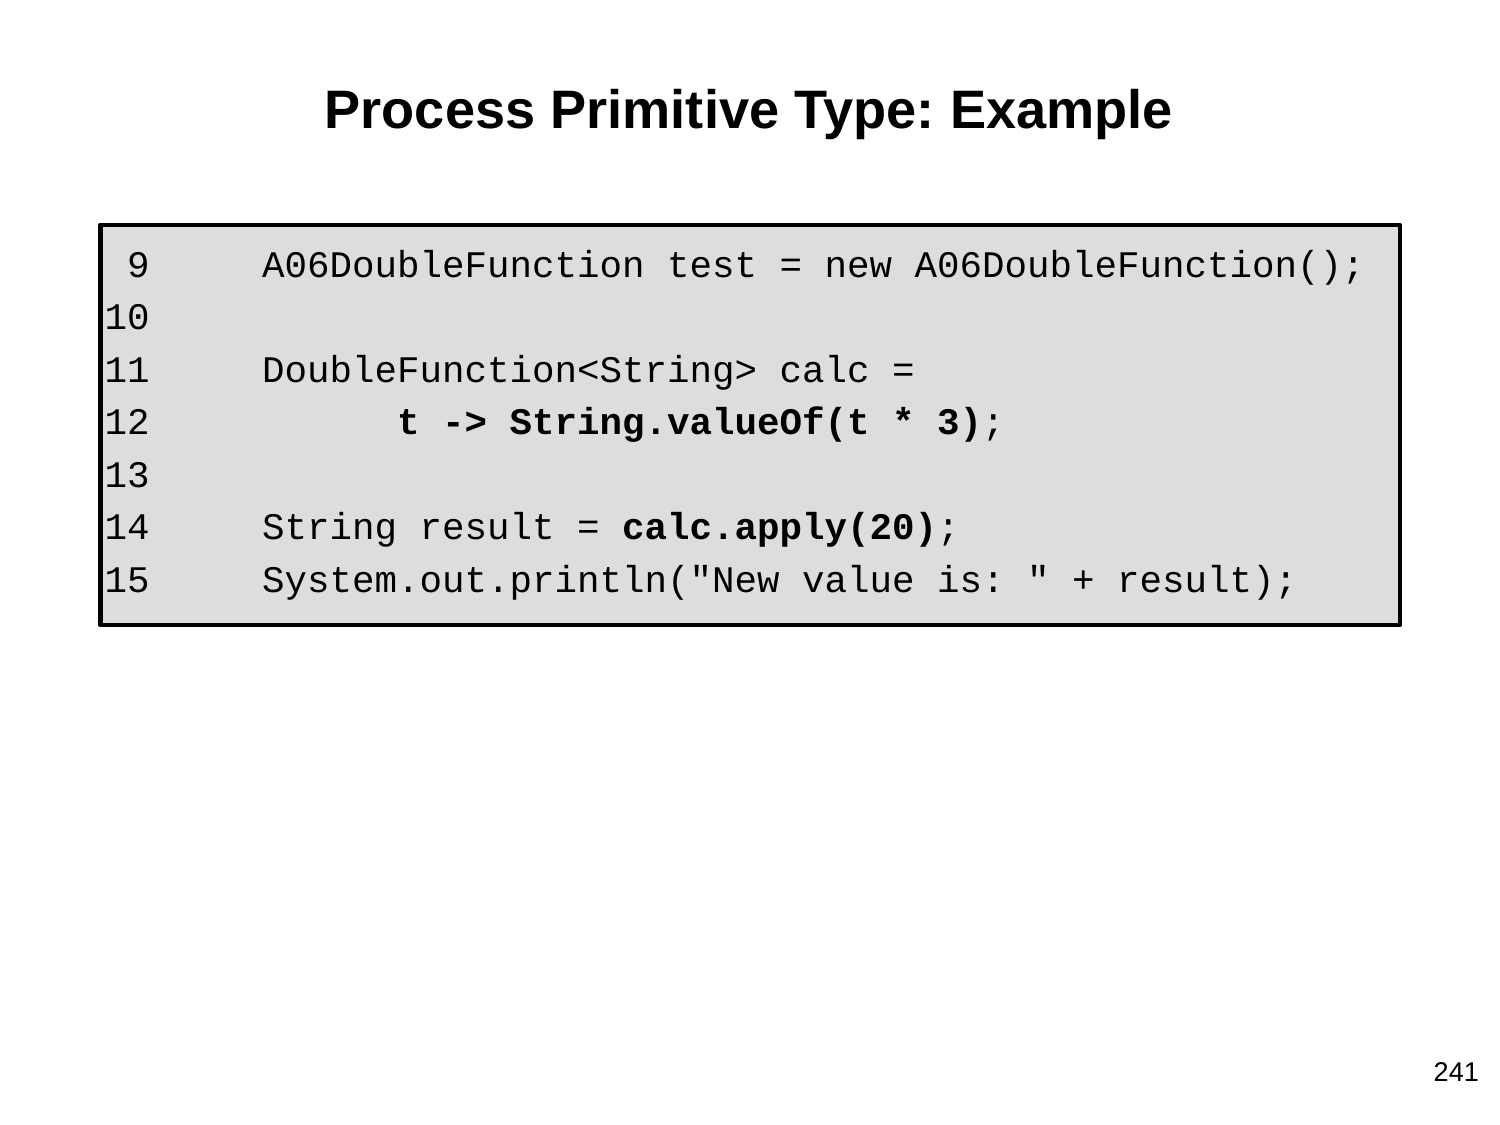

# Process Primitive Type: Example

 9     A06DoubleFunction test = new A06DoubleFunction();
10
11     DoubleFunction<String> calc =
12           t -> String.valueOf(t * 3);
13
14     String result = calc.apply(20);
15     System.out.println("New value is: " + result);
241